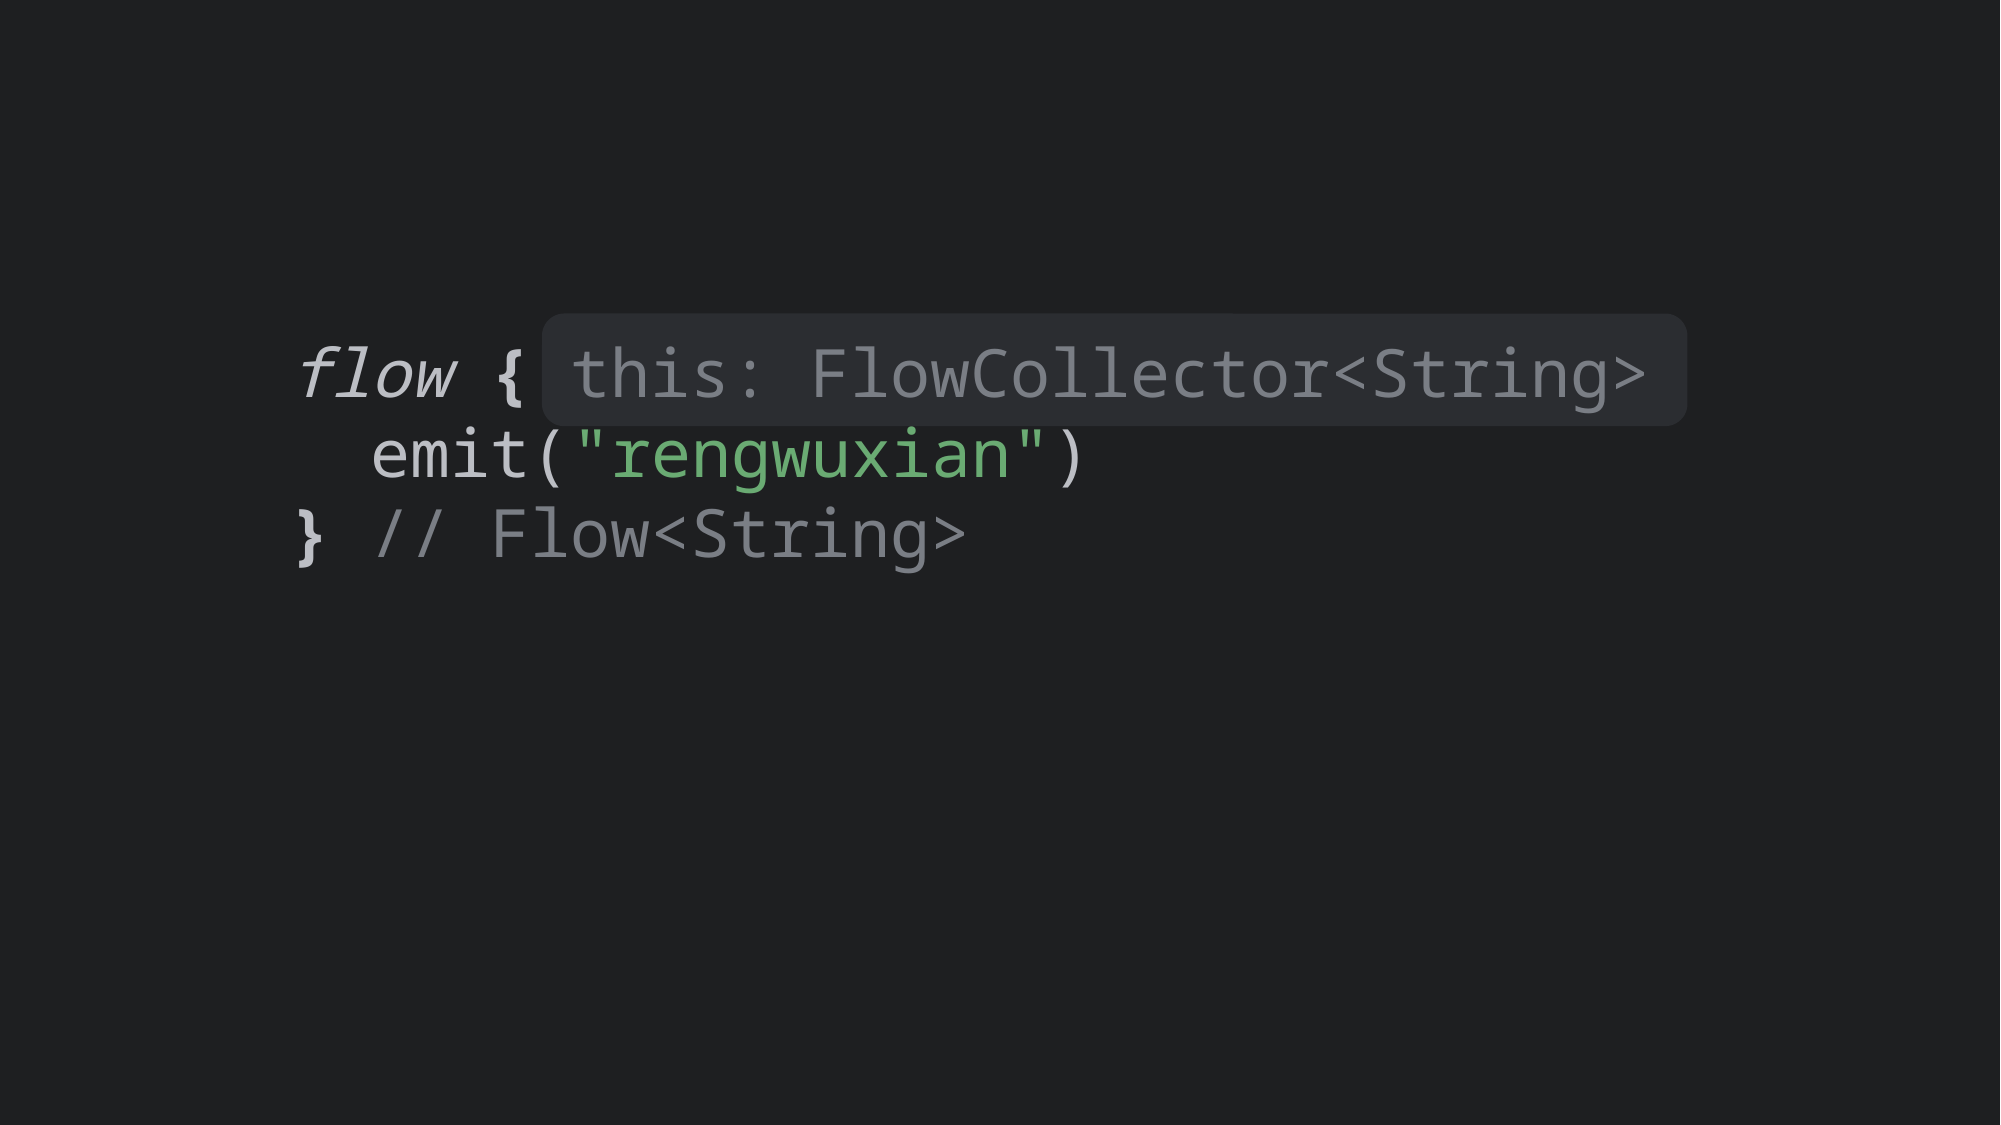

flow { this: FlowCollector<String>
  emit("rengwuxian")
} // Flow<String>